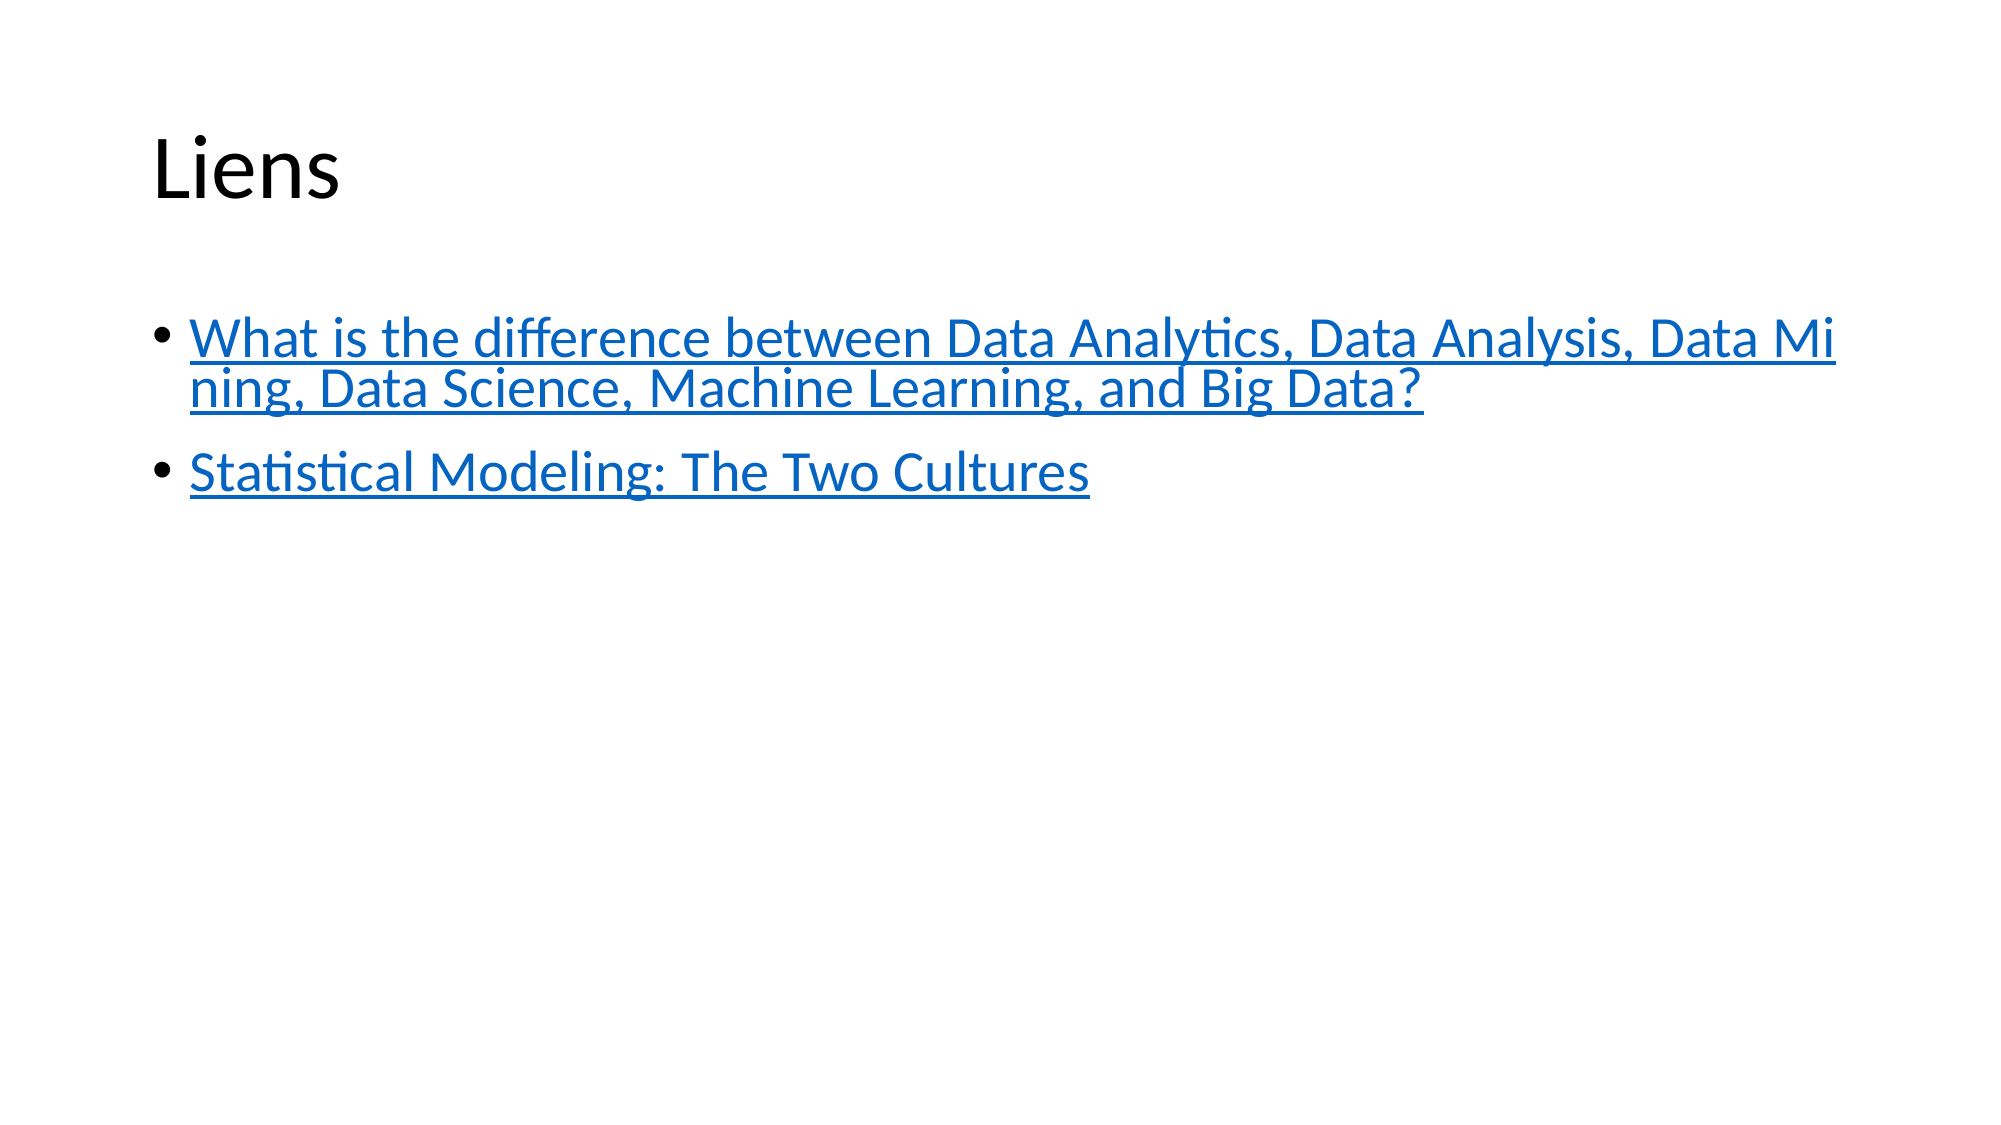

# Liens
What is the difference between Data Analytics, Data Analysis, Data Mining, Data Science, Machine Learning, and Big Data?
Statistical Modeling: The Two Cultures